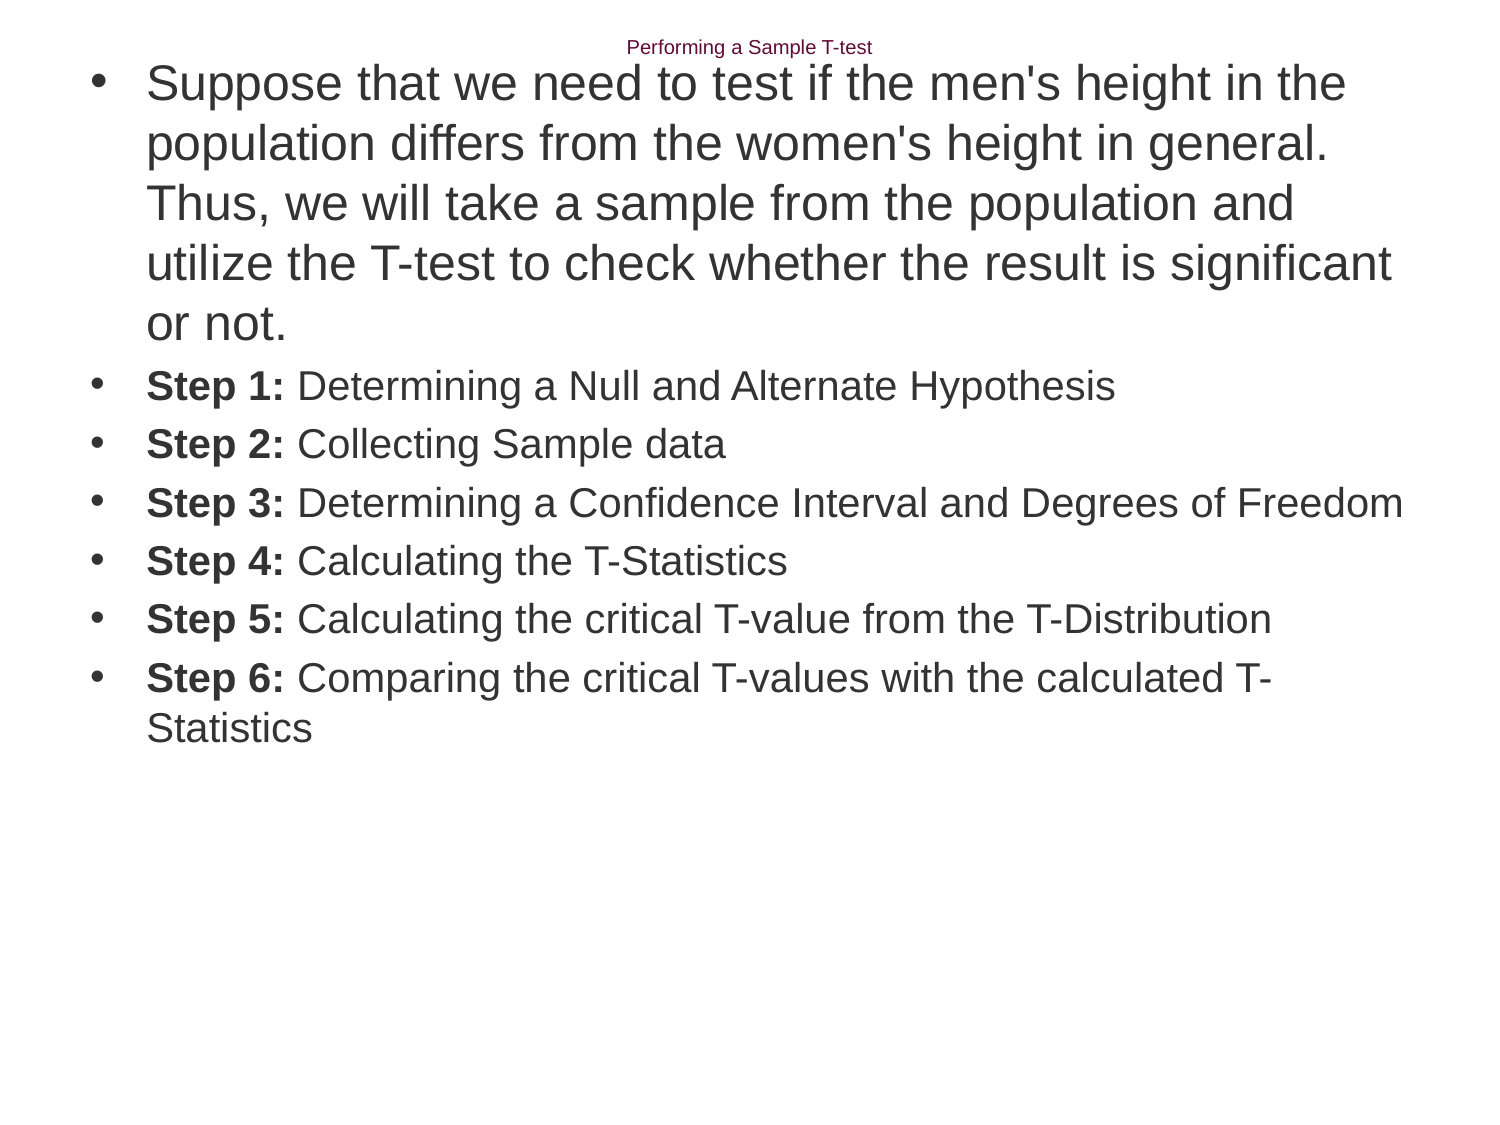

# Performing a Sample T-test
Suppose that we need to test if the men's height in the population differs from the women's height in general. Thus, we will take a sample from the population and utilize the T-test to check whether the result is significant or not.
Step 1: Determining a Null and Alternate Hypothesis
Step 2: Collecting Sample data
Step 3: Determining a Confidence Interval and Degrees of Freedom
Step 4: Calculating the T-Statistics
Step 5: Calculating the critical T-value from the T-Distribution
Step 6: Comparing the critical T-values with the calculated T-Statistics